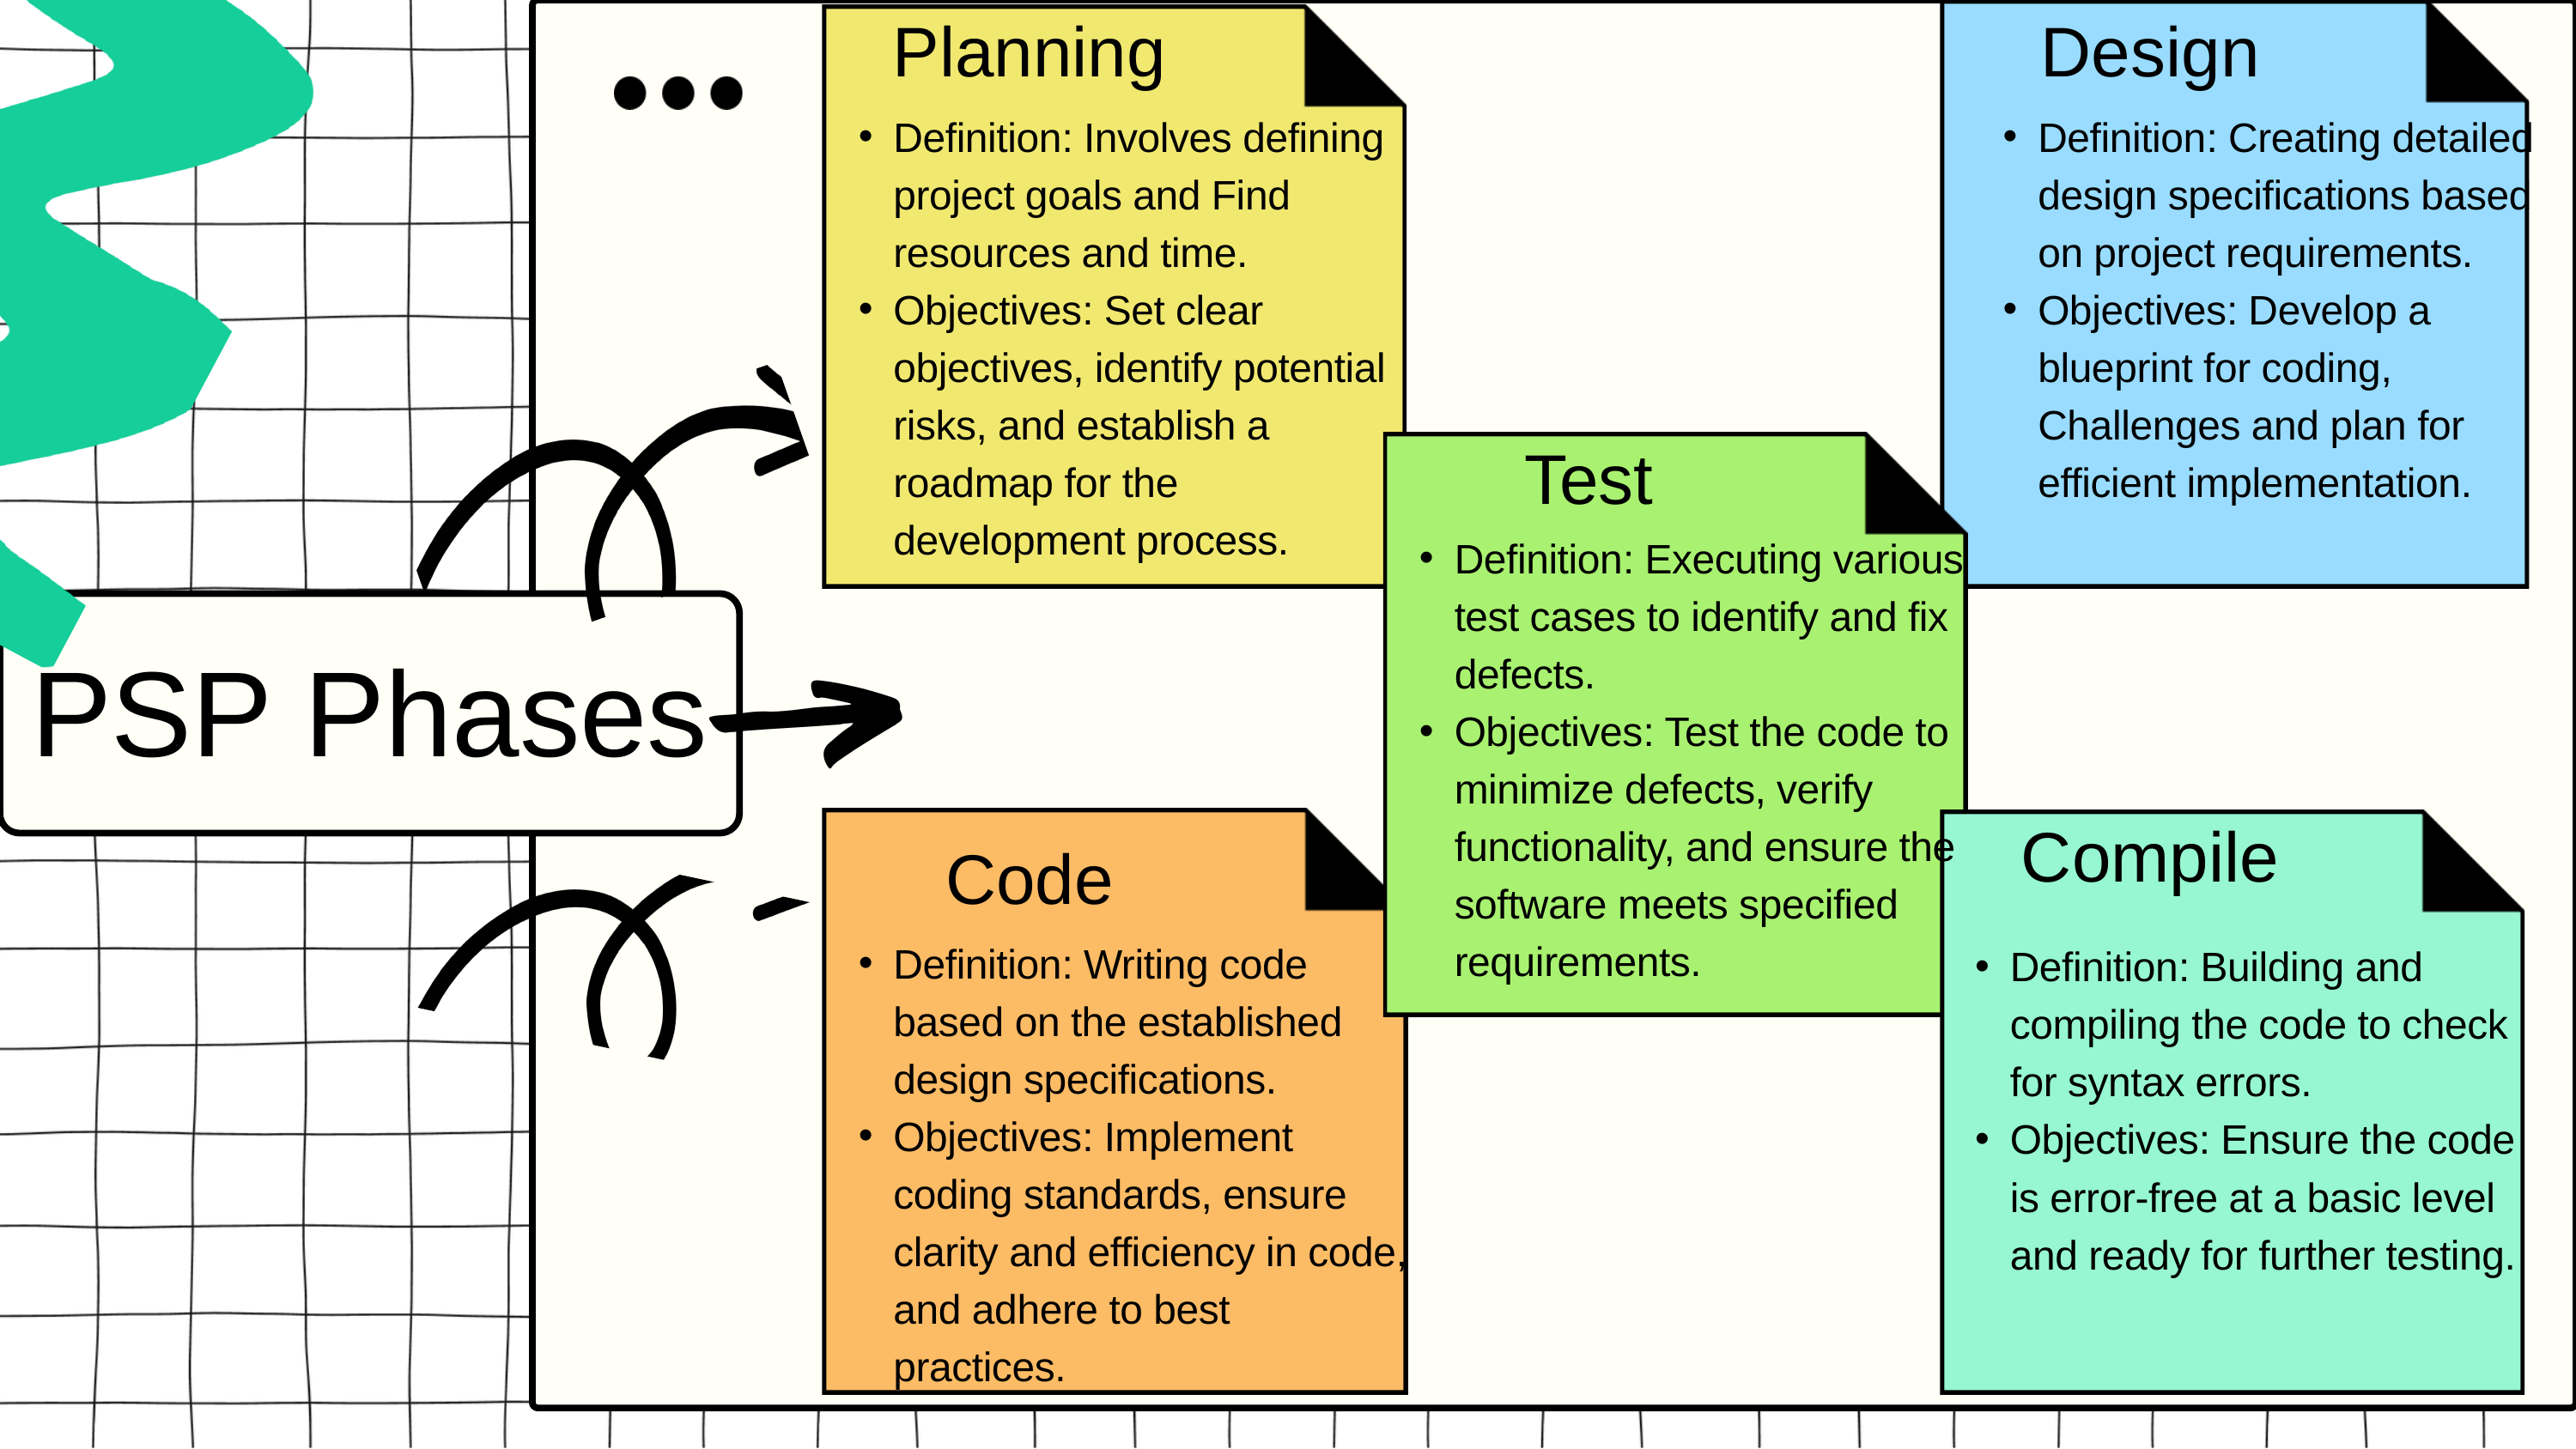

Planning
Design

Definition: Involves defining project goals and Find resources and time.
Objectives: Set clear objectives, identify potential risks, and establish a roadmap for the development process.

Definition: Creating detailed design specifications based on project requirements.
Objectives: Develop a blueprint for coding, Challenges and plan for efficient implementation.

Test

Definition: Executing various test cases to identify and fix defects.
Objectives: Test the code to minimize defects, verify functionality, and ensure the software meets specified requirements.

PSP Phases

Compile

Code

Definition: Writing code based on the established design specifications.
Objectives: Implement coding standards, ensure clarity and efficiency in code, and adhere to best practices.

Definition: Building and compiling the code to check for syntax errors.
Objectives: Ensure the code is error-free at a basic level and ready for further testing.